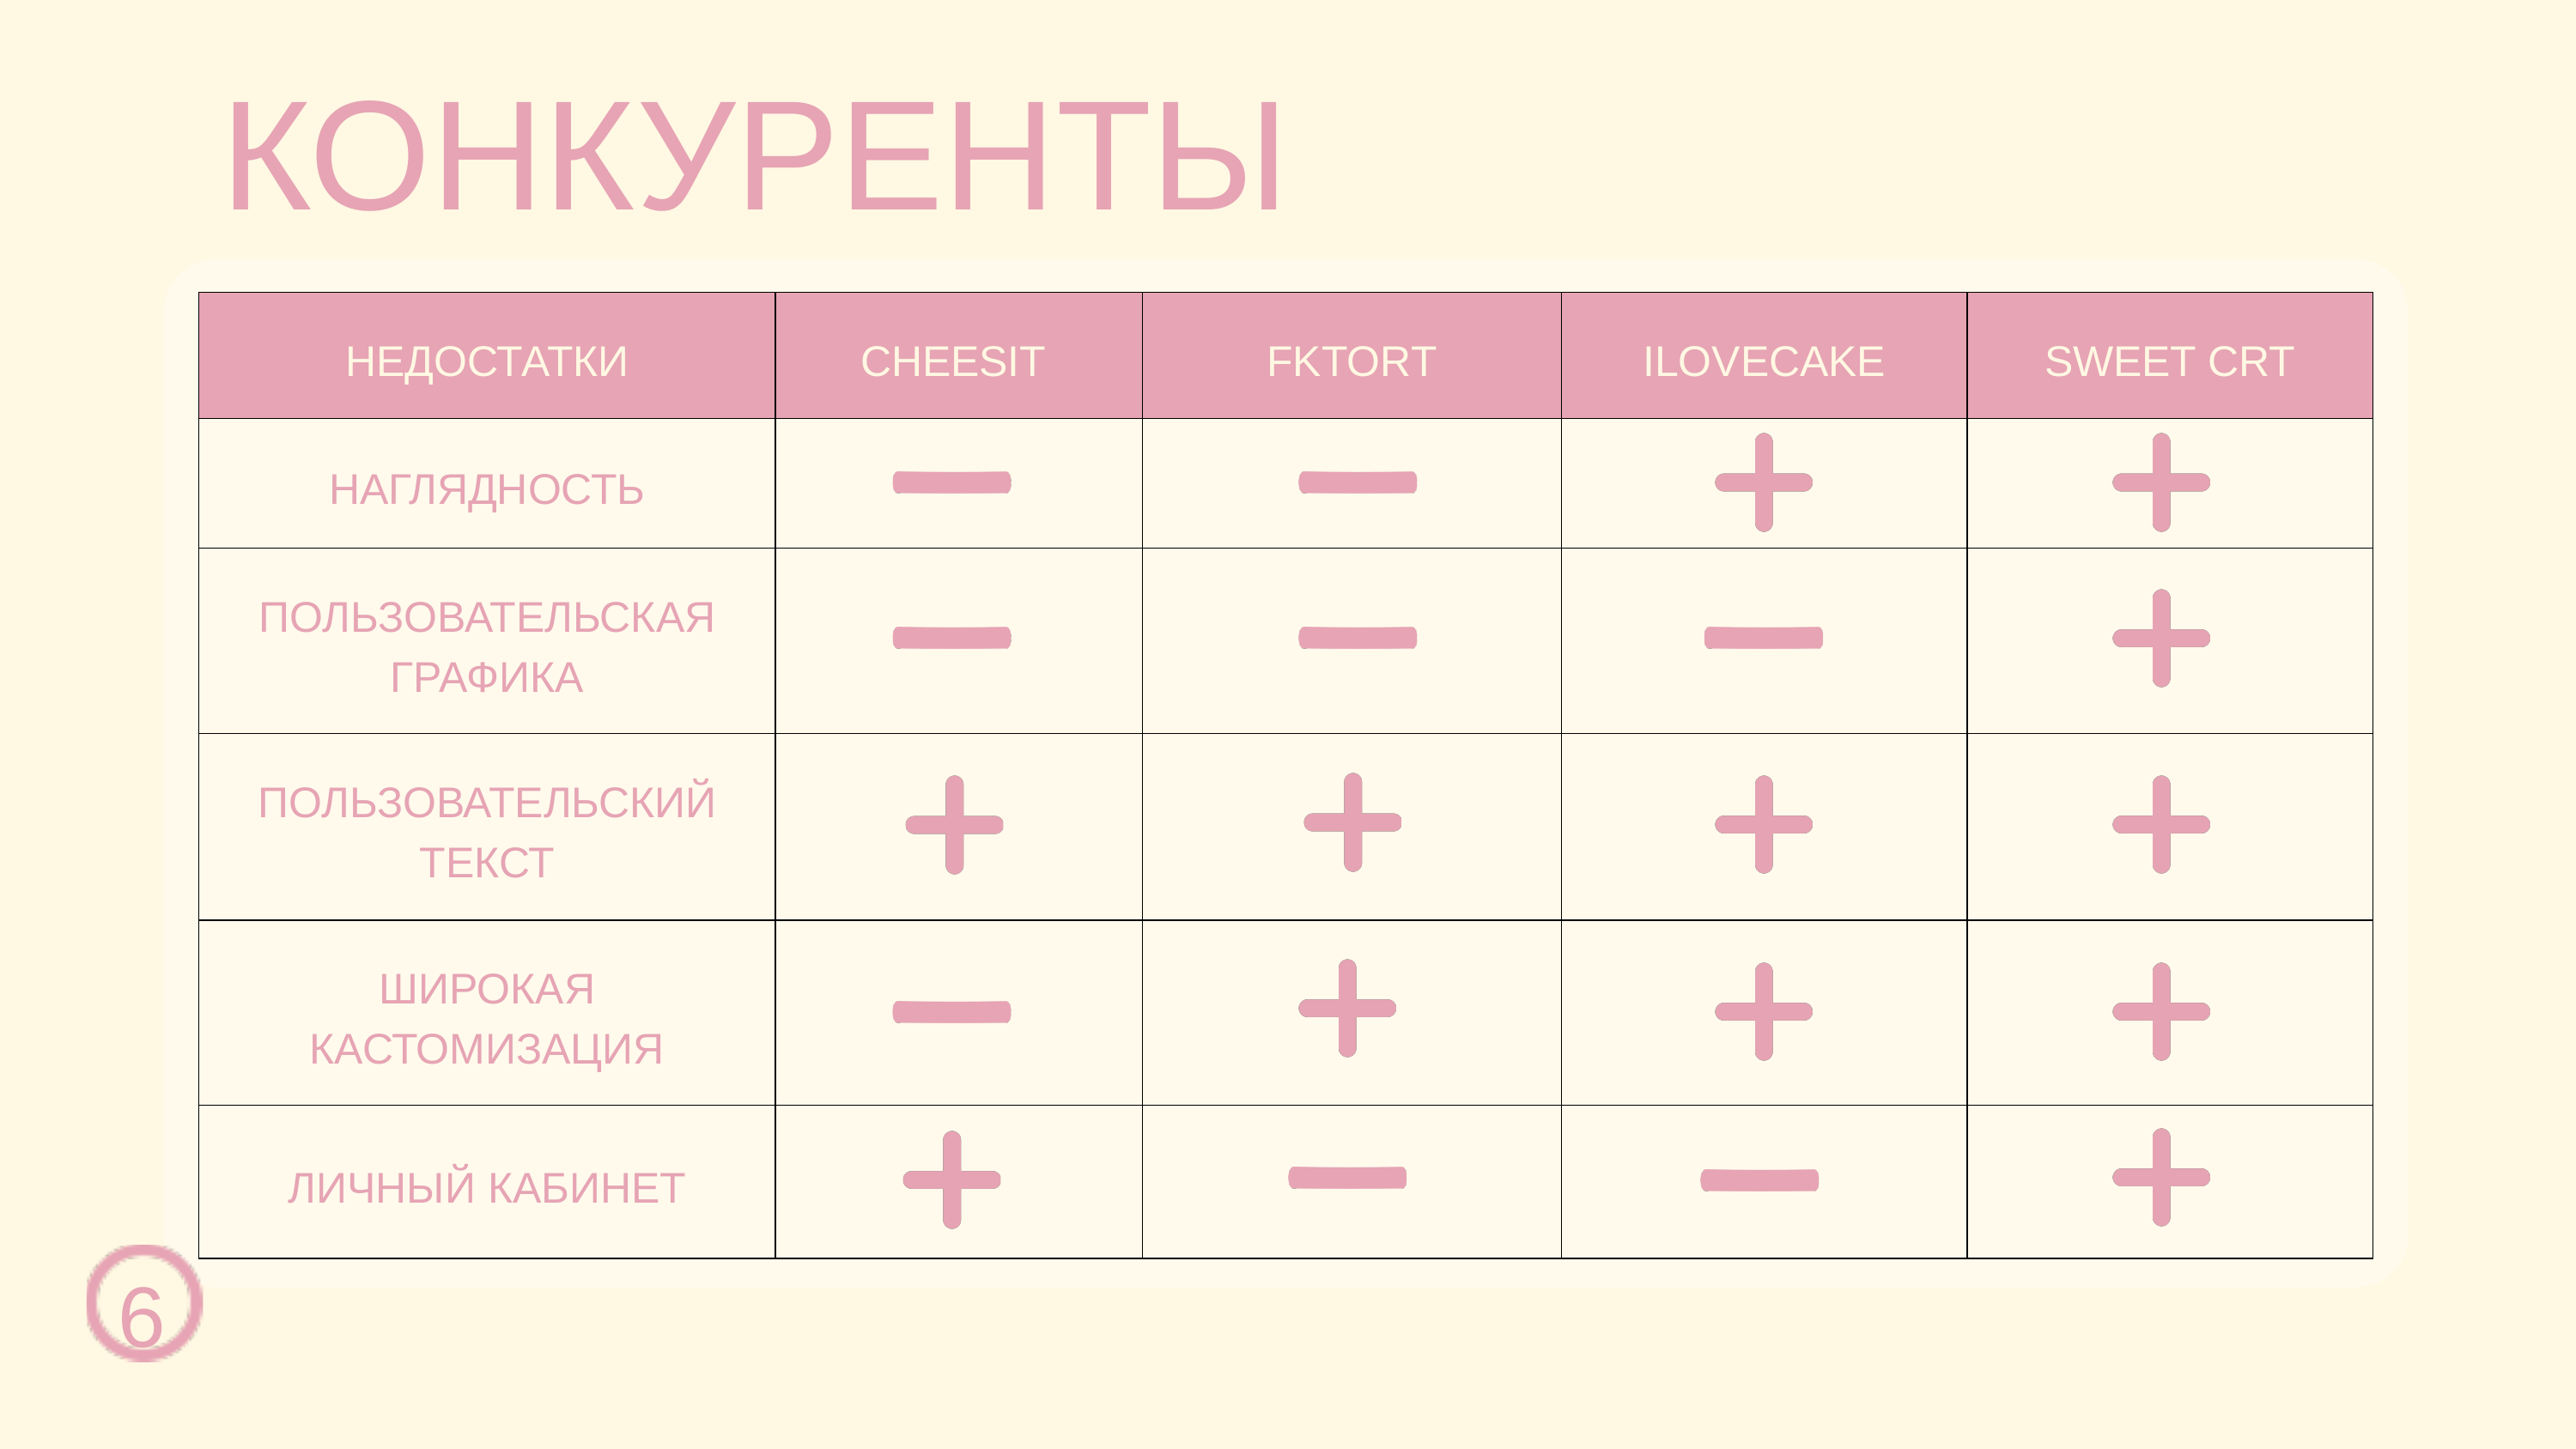

КОНКУРЕНТЫ

| НЕДОСТАТКИ | CHEESIT | FKTORT | ILOVECAKE | SWEET CRT |
| --- | --- | --- | --- | --- |
| НАГЛЯДНОСТЬ |  |  |  |  |
| ПОЛЬЗОВАТЕЛЬСКАЯ ГРАФИКА |  |  |  |  |
| ПОЛЬЗОВАТЕЛЬСКИЙ ТЕКСТ |  |  |  |  |
| ШИРОКАЯ КАСТОМИЗАЦИЯ |  |  |  |  |
| ЛИЧНЫЙ КАБИНЕТ |  |  |  |  |

6